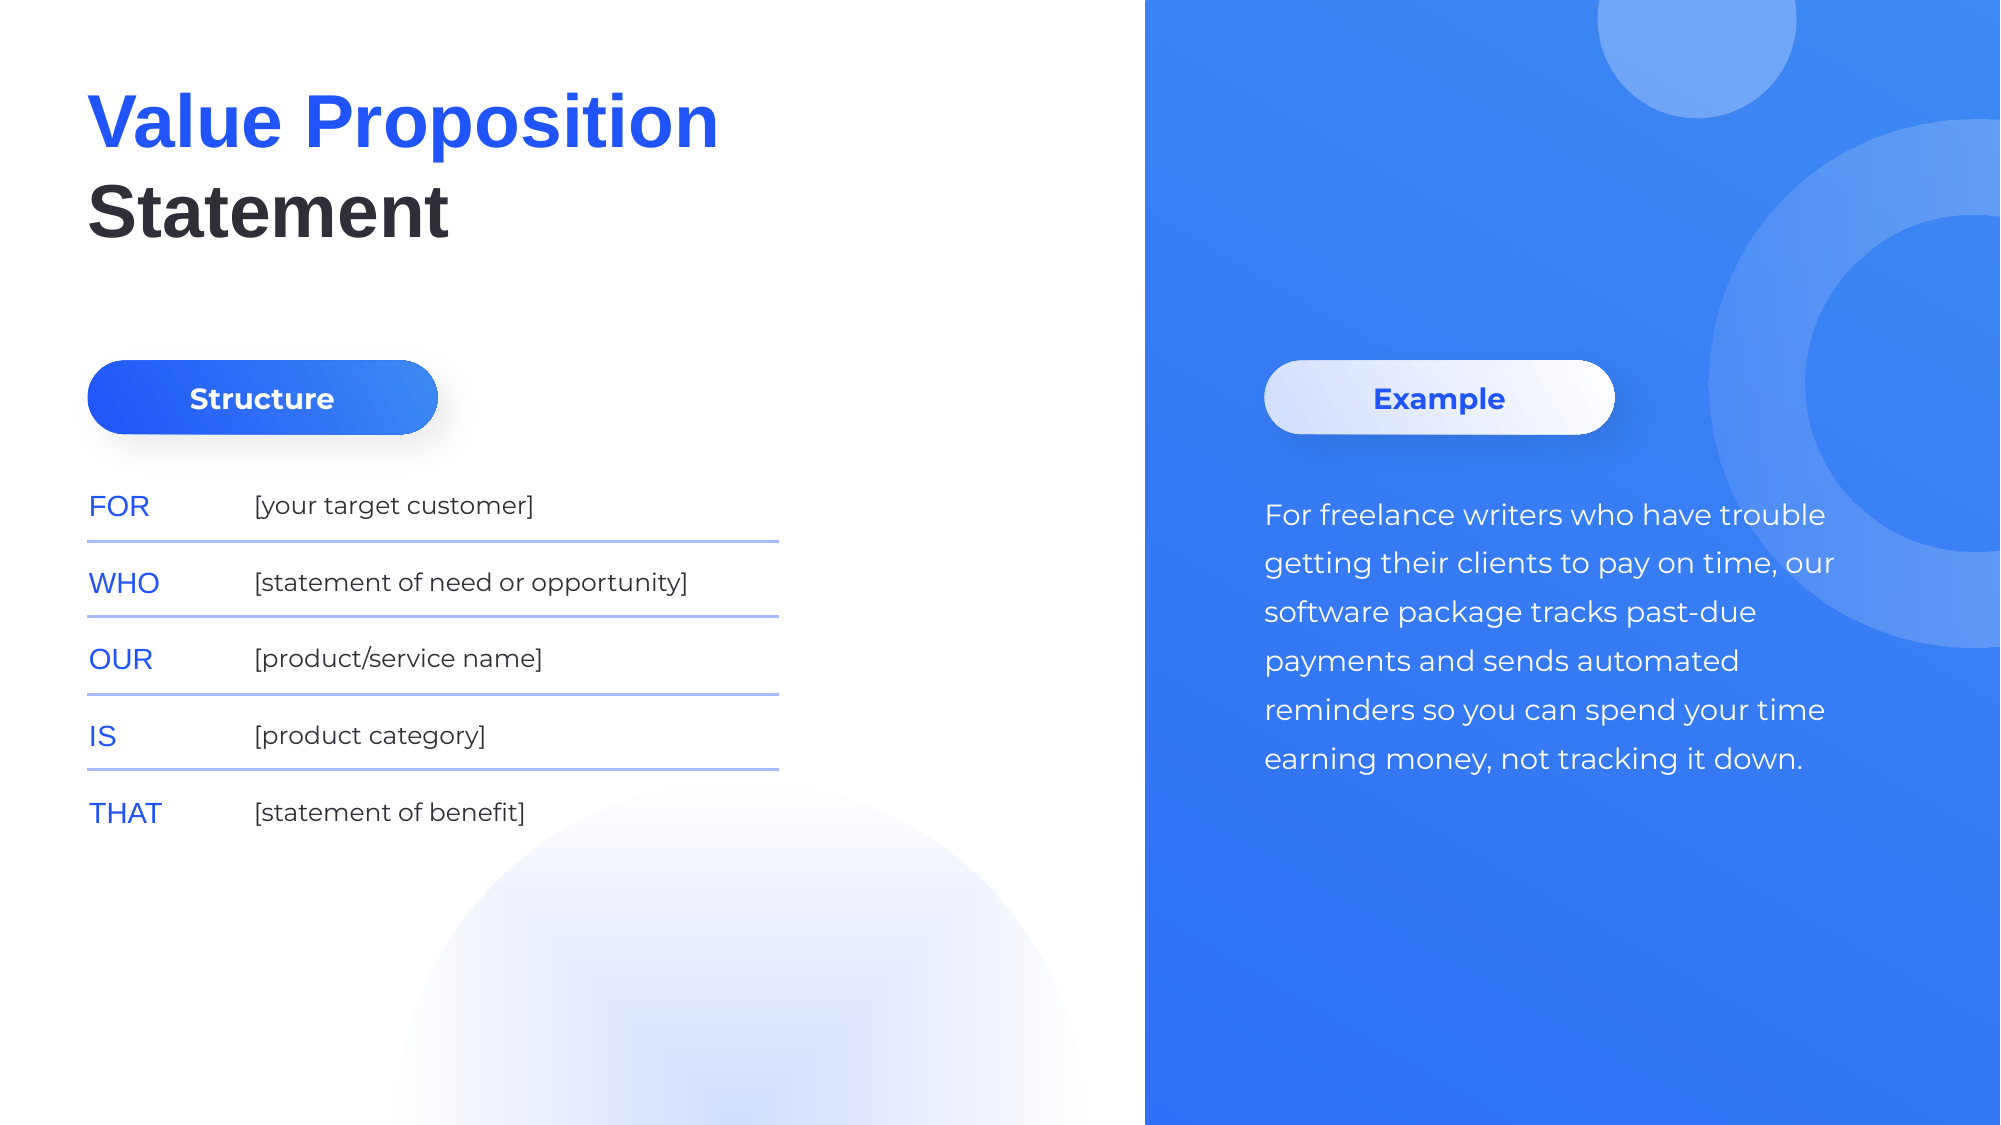

# Value Proposition Statement

Structure
Example
FOR
[your target customer]
For freelance writers who have trouble getting their clients to pay on time, our software package tracks past-due payments and sends automated reminders so you can spend your time earning money, not tracking it down.
WHO
[statement of need or opportunity]

OUR
[product/service name]
IS
[product category]

THAT
[statement of benefit]